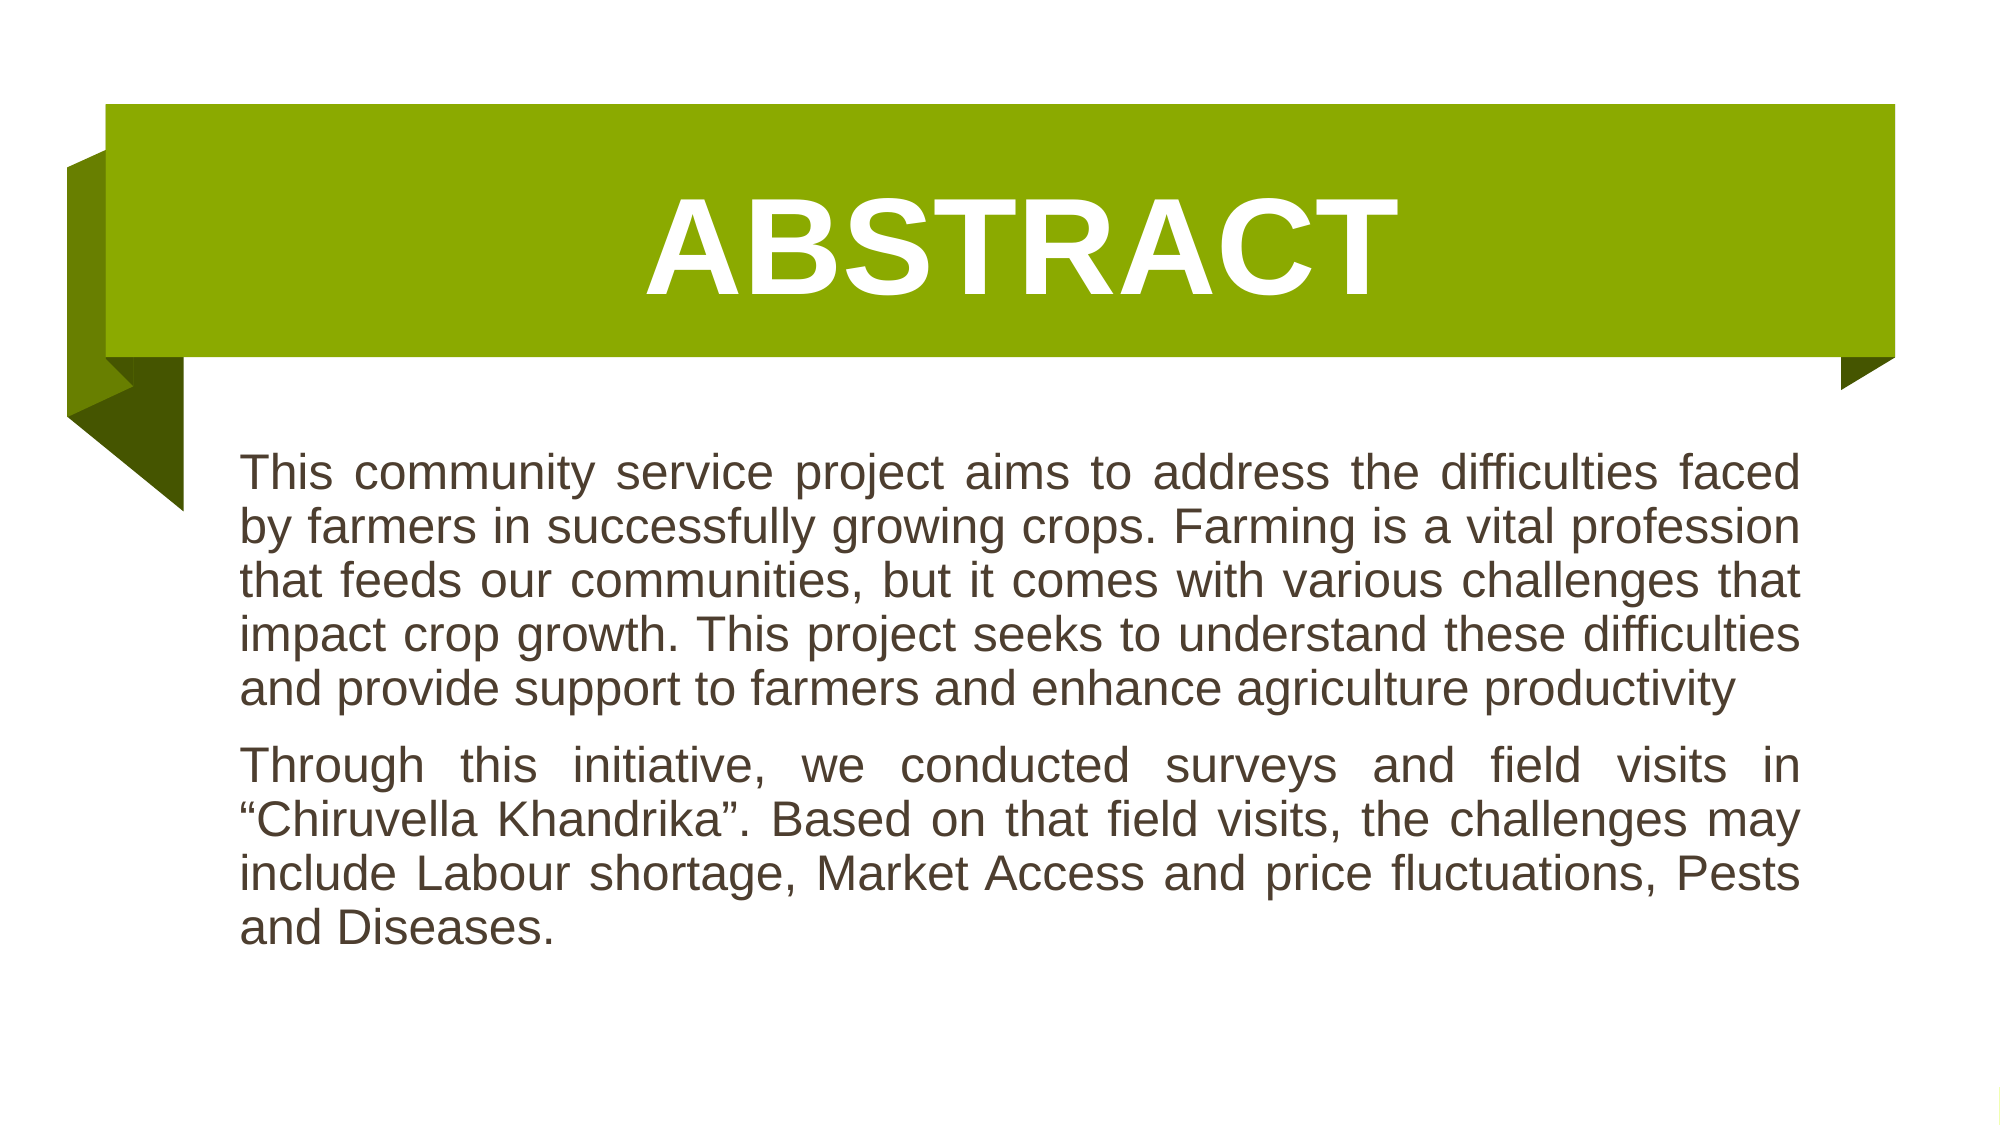

# ABSTRACT

This community service project aims to address the difficulties faced by farmers in successfully growing crops. Farming is a vital profession that feeds our communities, but it comes with various challenges that impact crop growth. This project seeks to understand these difficulties and provide support to farmers and enhance agriculture productivity
Through this initiative, we conducted surveys and field visits in “Chiruvella Khandrika”. Based on that field visits, the challenges may include Labour shortage, Market Access and price fluctuations, Pests and Diseases.